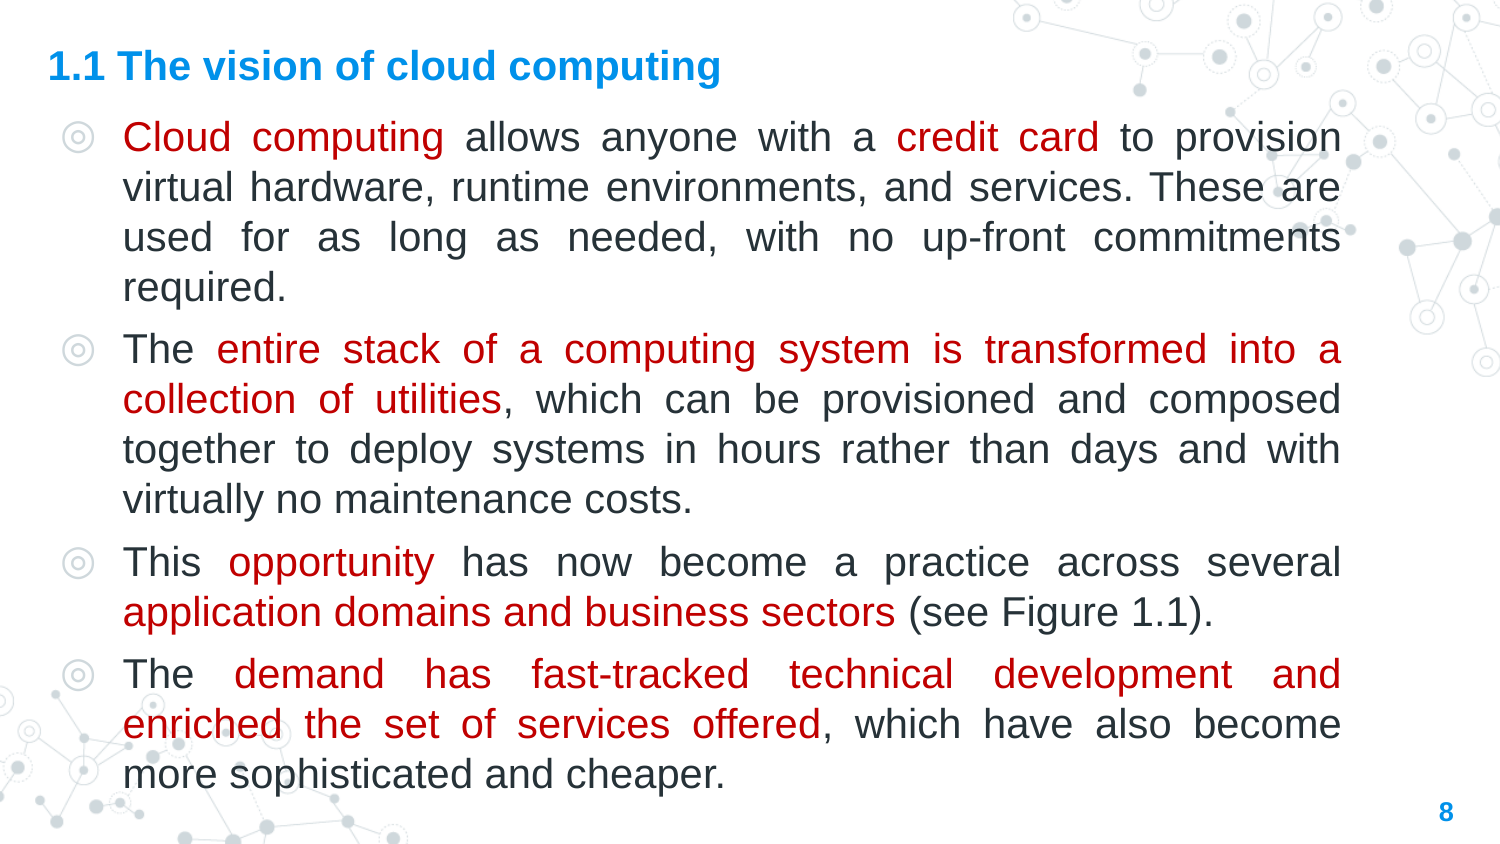

# 1.1 The vision of cloud computing
Cloud computing allows anyone with a credit card to provision virtual hardware, runtime environments, and services. These are used for as long as needed, with no up-front commitments required.
The entire stack of a computing system is transformed into a collection of utilities, which can be provisioned and composed together to deploy systems in hours rather than days and with virtually no maintenance costs.
This opportunity has now become a practice across several application domains and business sectors (see Figure 1.1).
The demand has fast-tracked technical development and enriched the set of services offered, which have also become more sophisticated and cheaper.
8